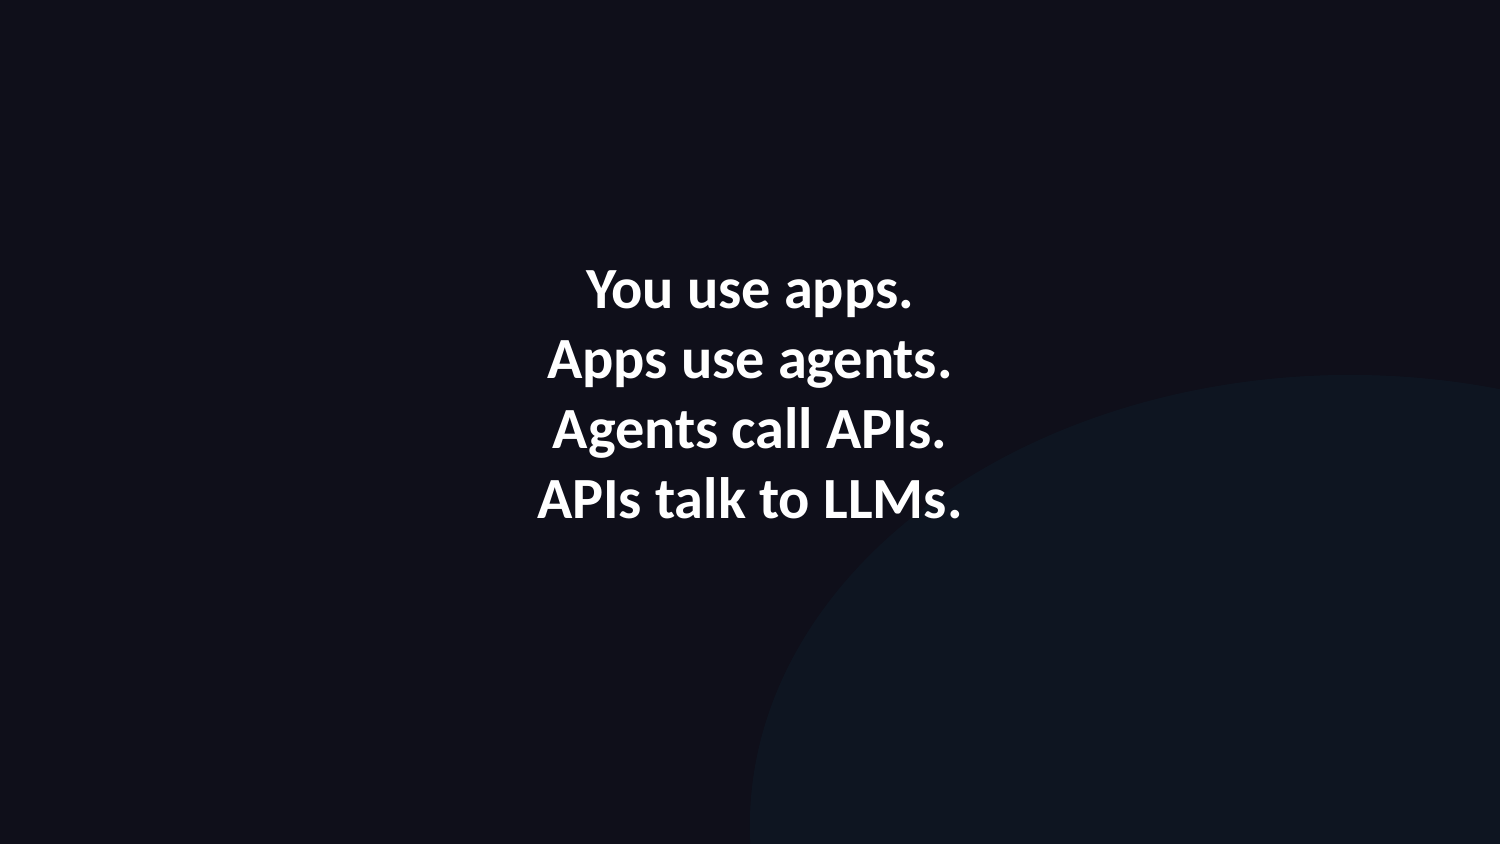

You use apps.
Apps use agents.
Agents call APIs.
APIs talk to LLMs.